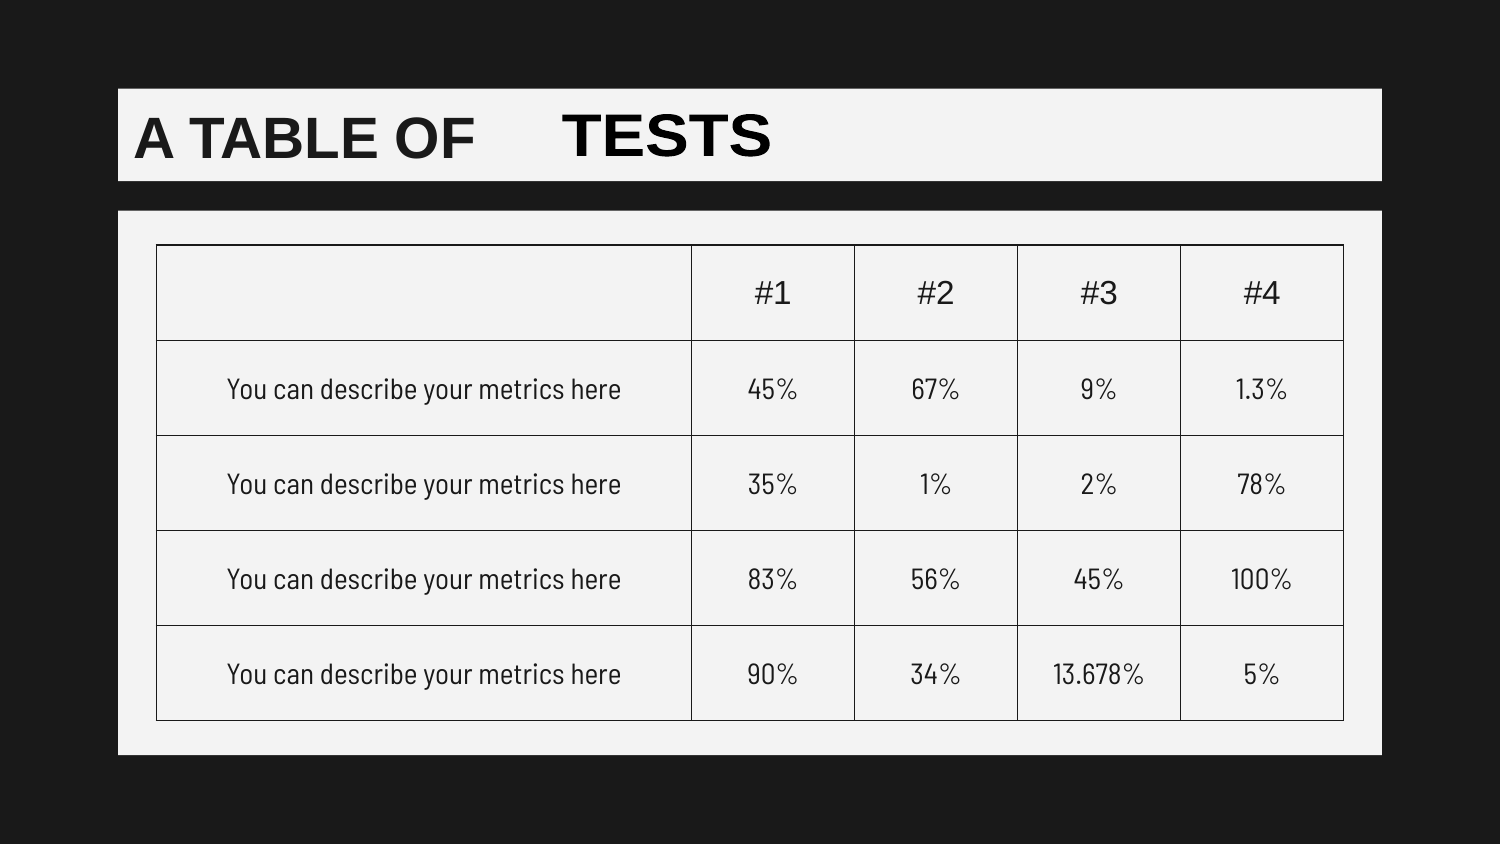

# A TABLE OF
TESTS
|  | #1 | #2 | #3 | #4 |
| --- | --- | --- | --- | --- |
| You can describe your metrics here | 45% | 67% | 9% | 1.3% |
| You can describe your metrics here | 35% | 1% | 2% | 78% |
| You can describe your metrics here | 83% | 56% | 45% | 100% |
| You can describe your metrics here | 90% | 34% | 13.678% | 5% |